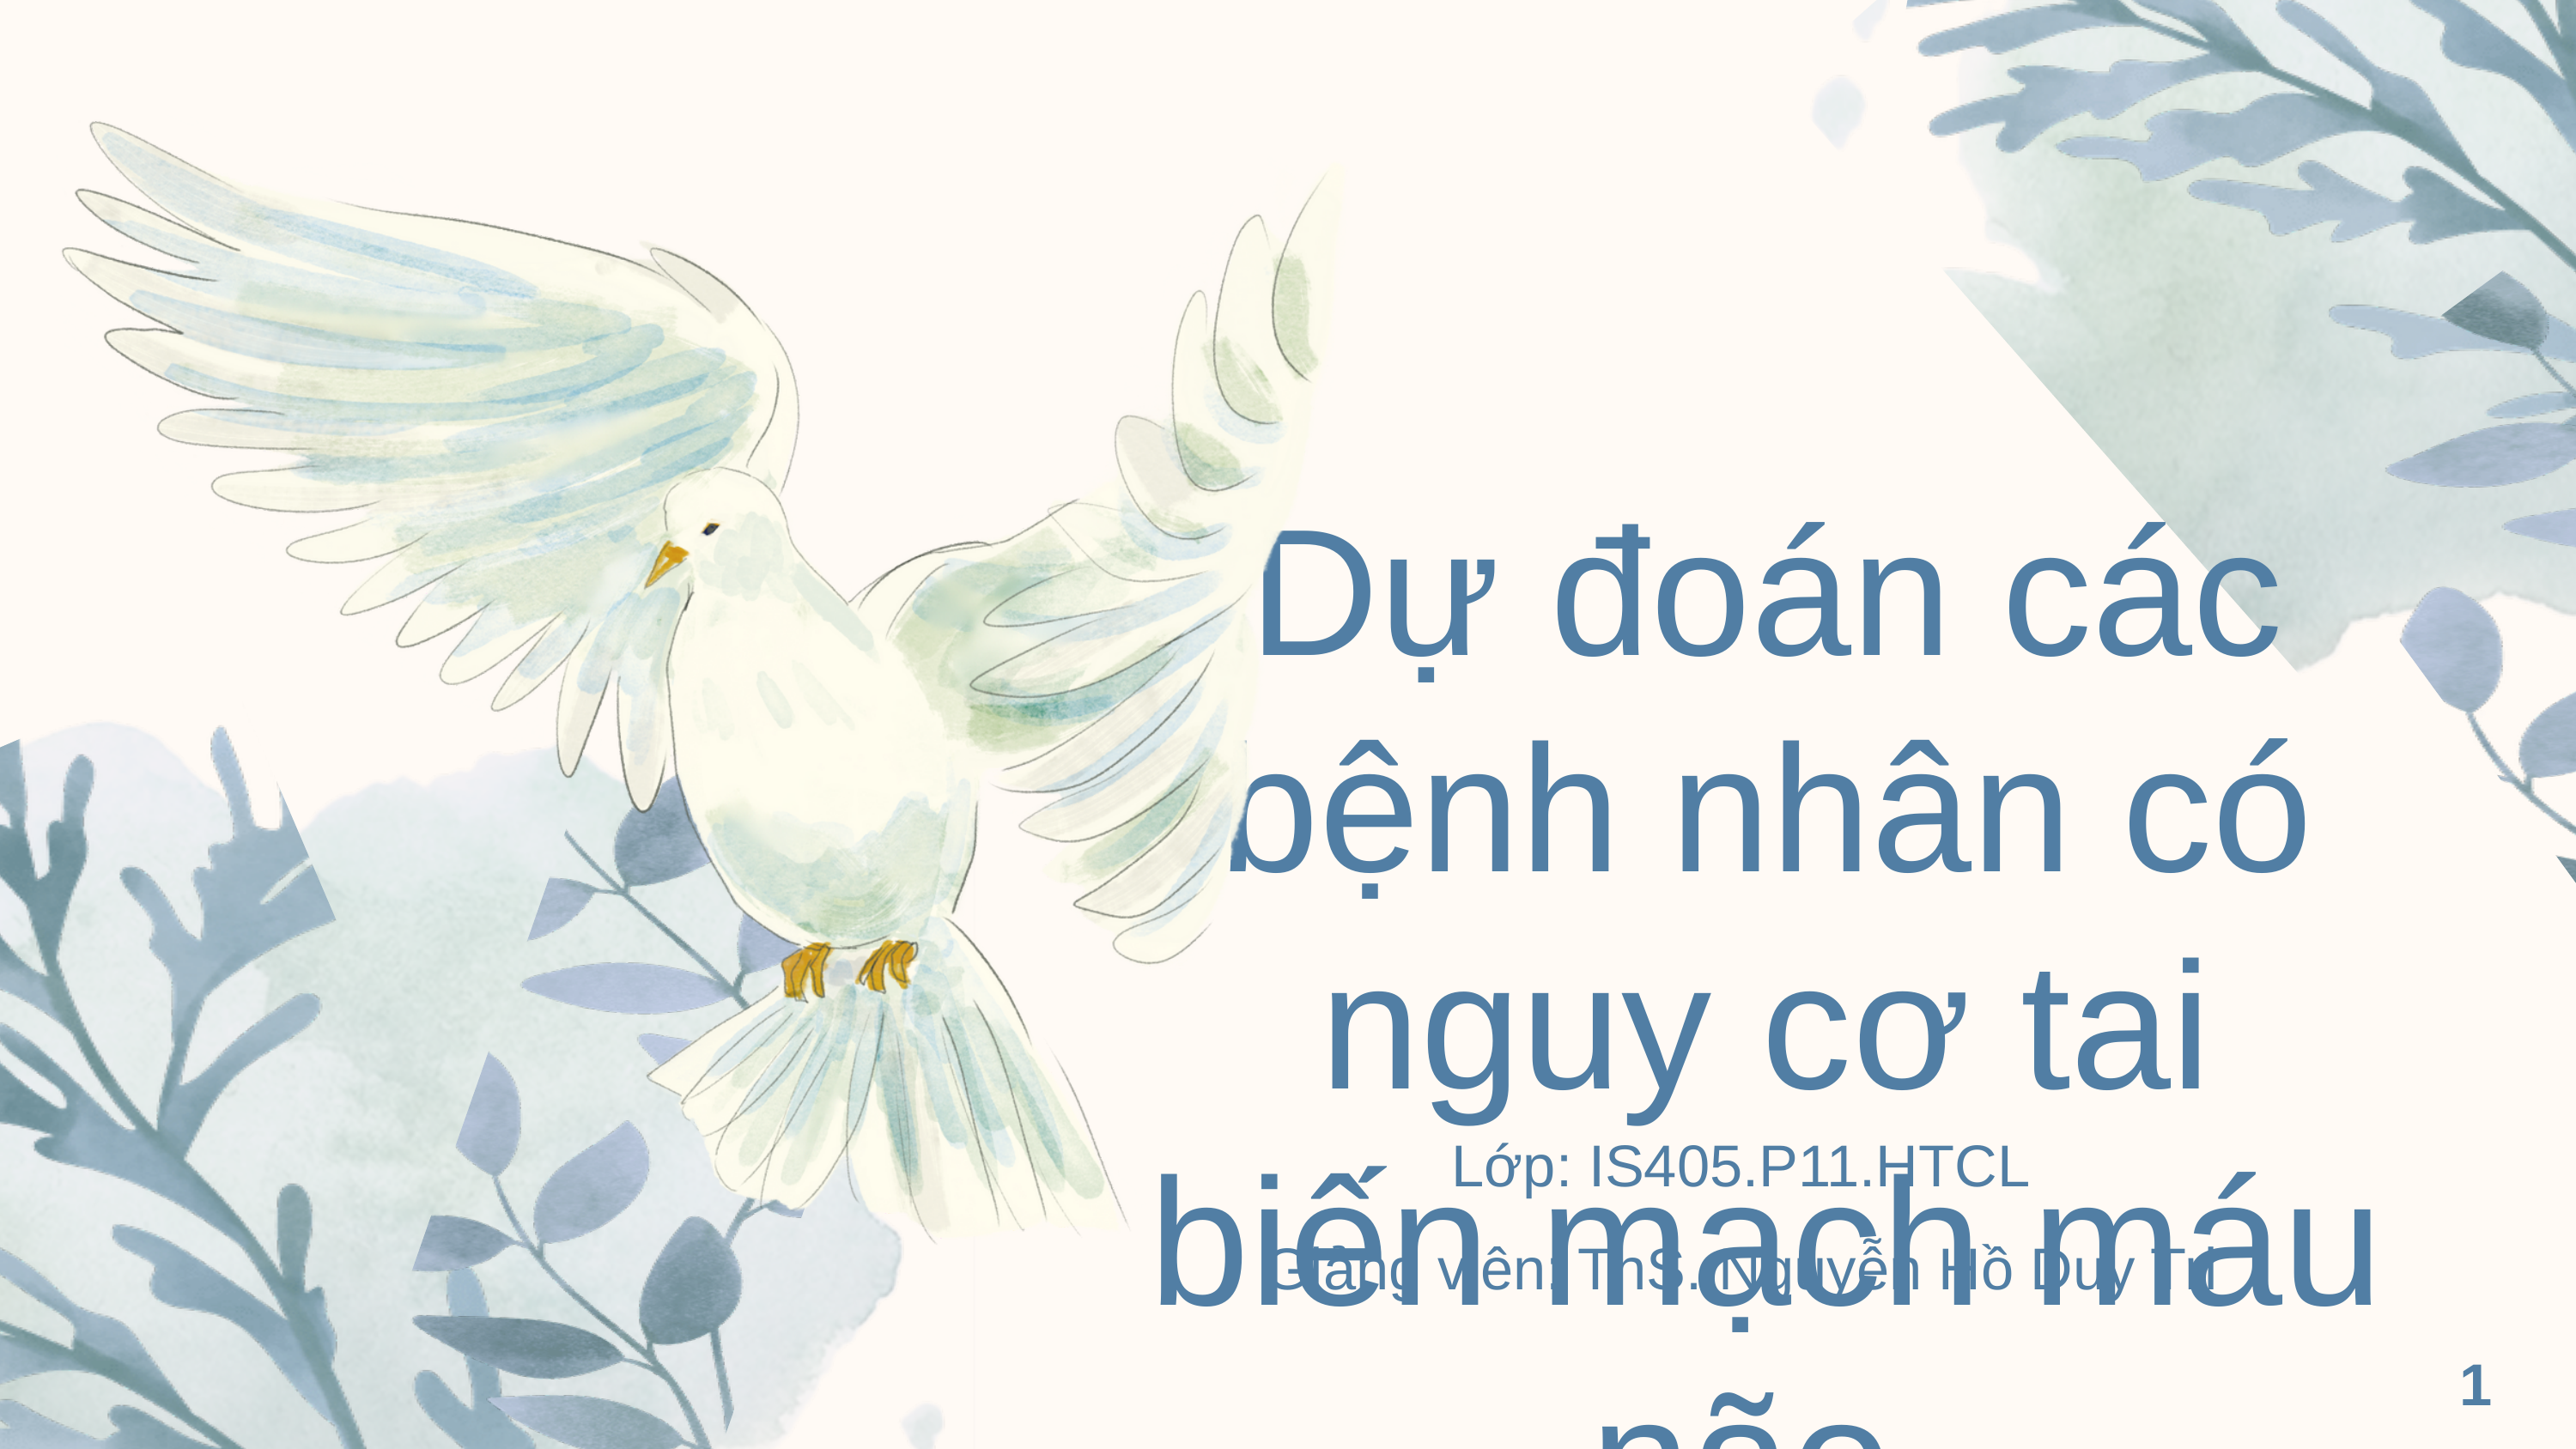

Dự đoán các bệnh nhân có nguy cơ tai biến mạch máu não

Lớp: IS405.P11.HTCL
Giảng viên: ThS. Nguyễn Hồ Duy Tri
1